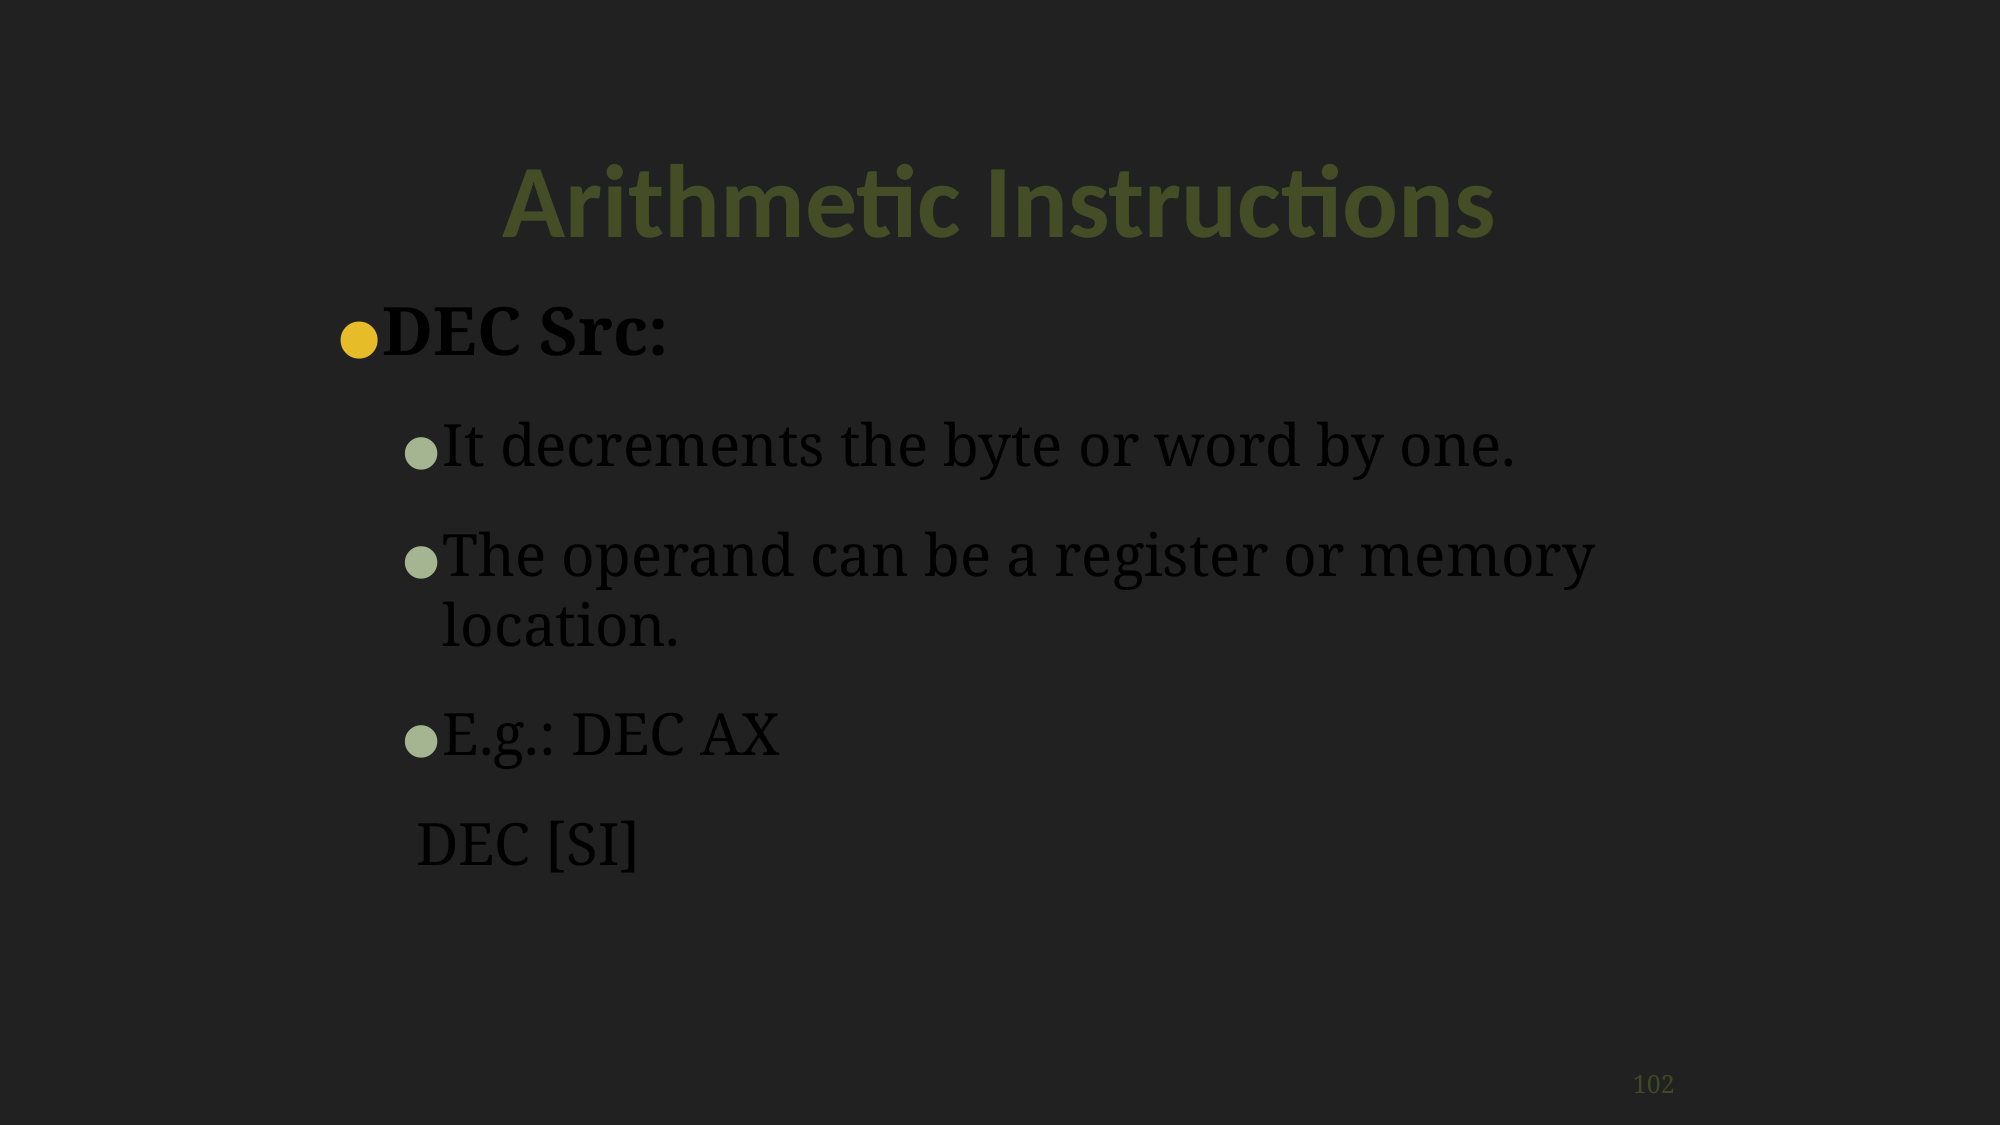

Arithmetic Instructions
DEC Src:
It decrements the byte or word by one.
The operand can be a register or memory location.
E.g.: DEC AX
     DEC [SI]
102